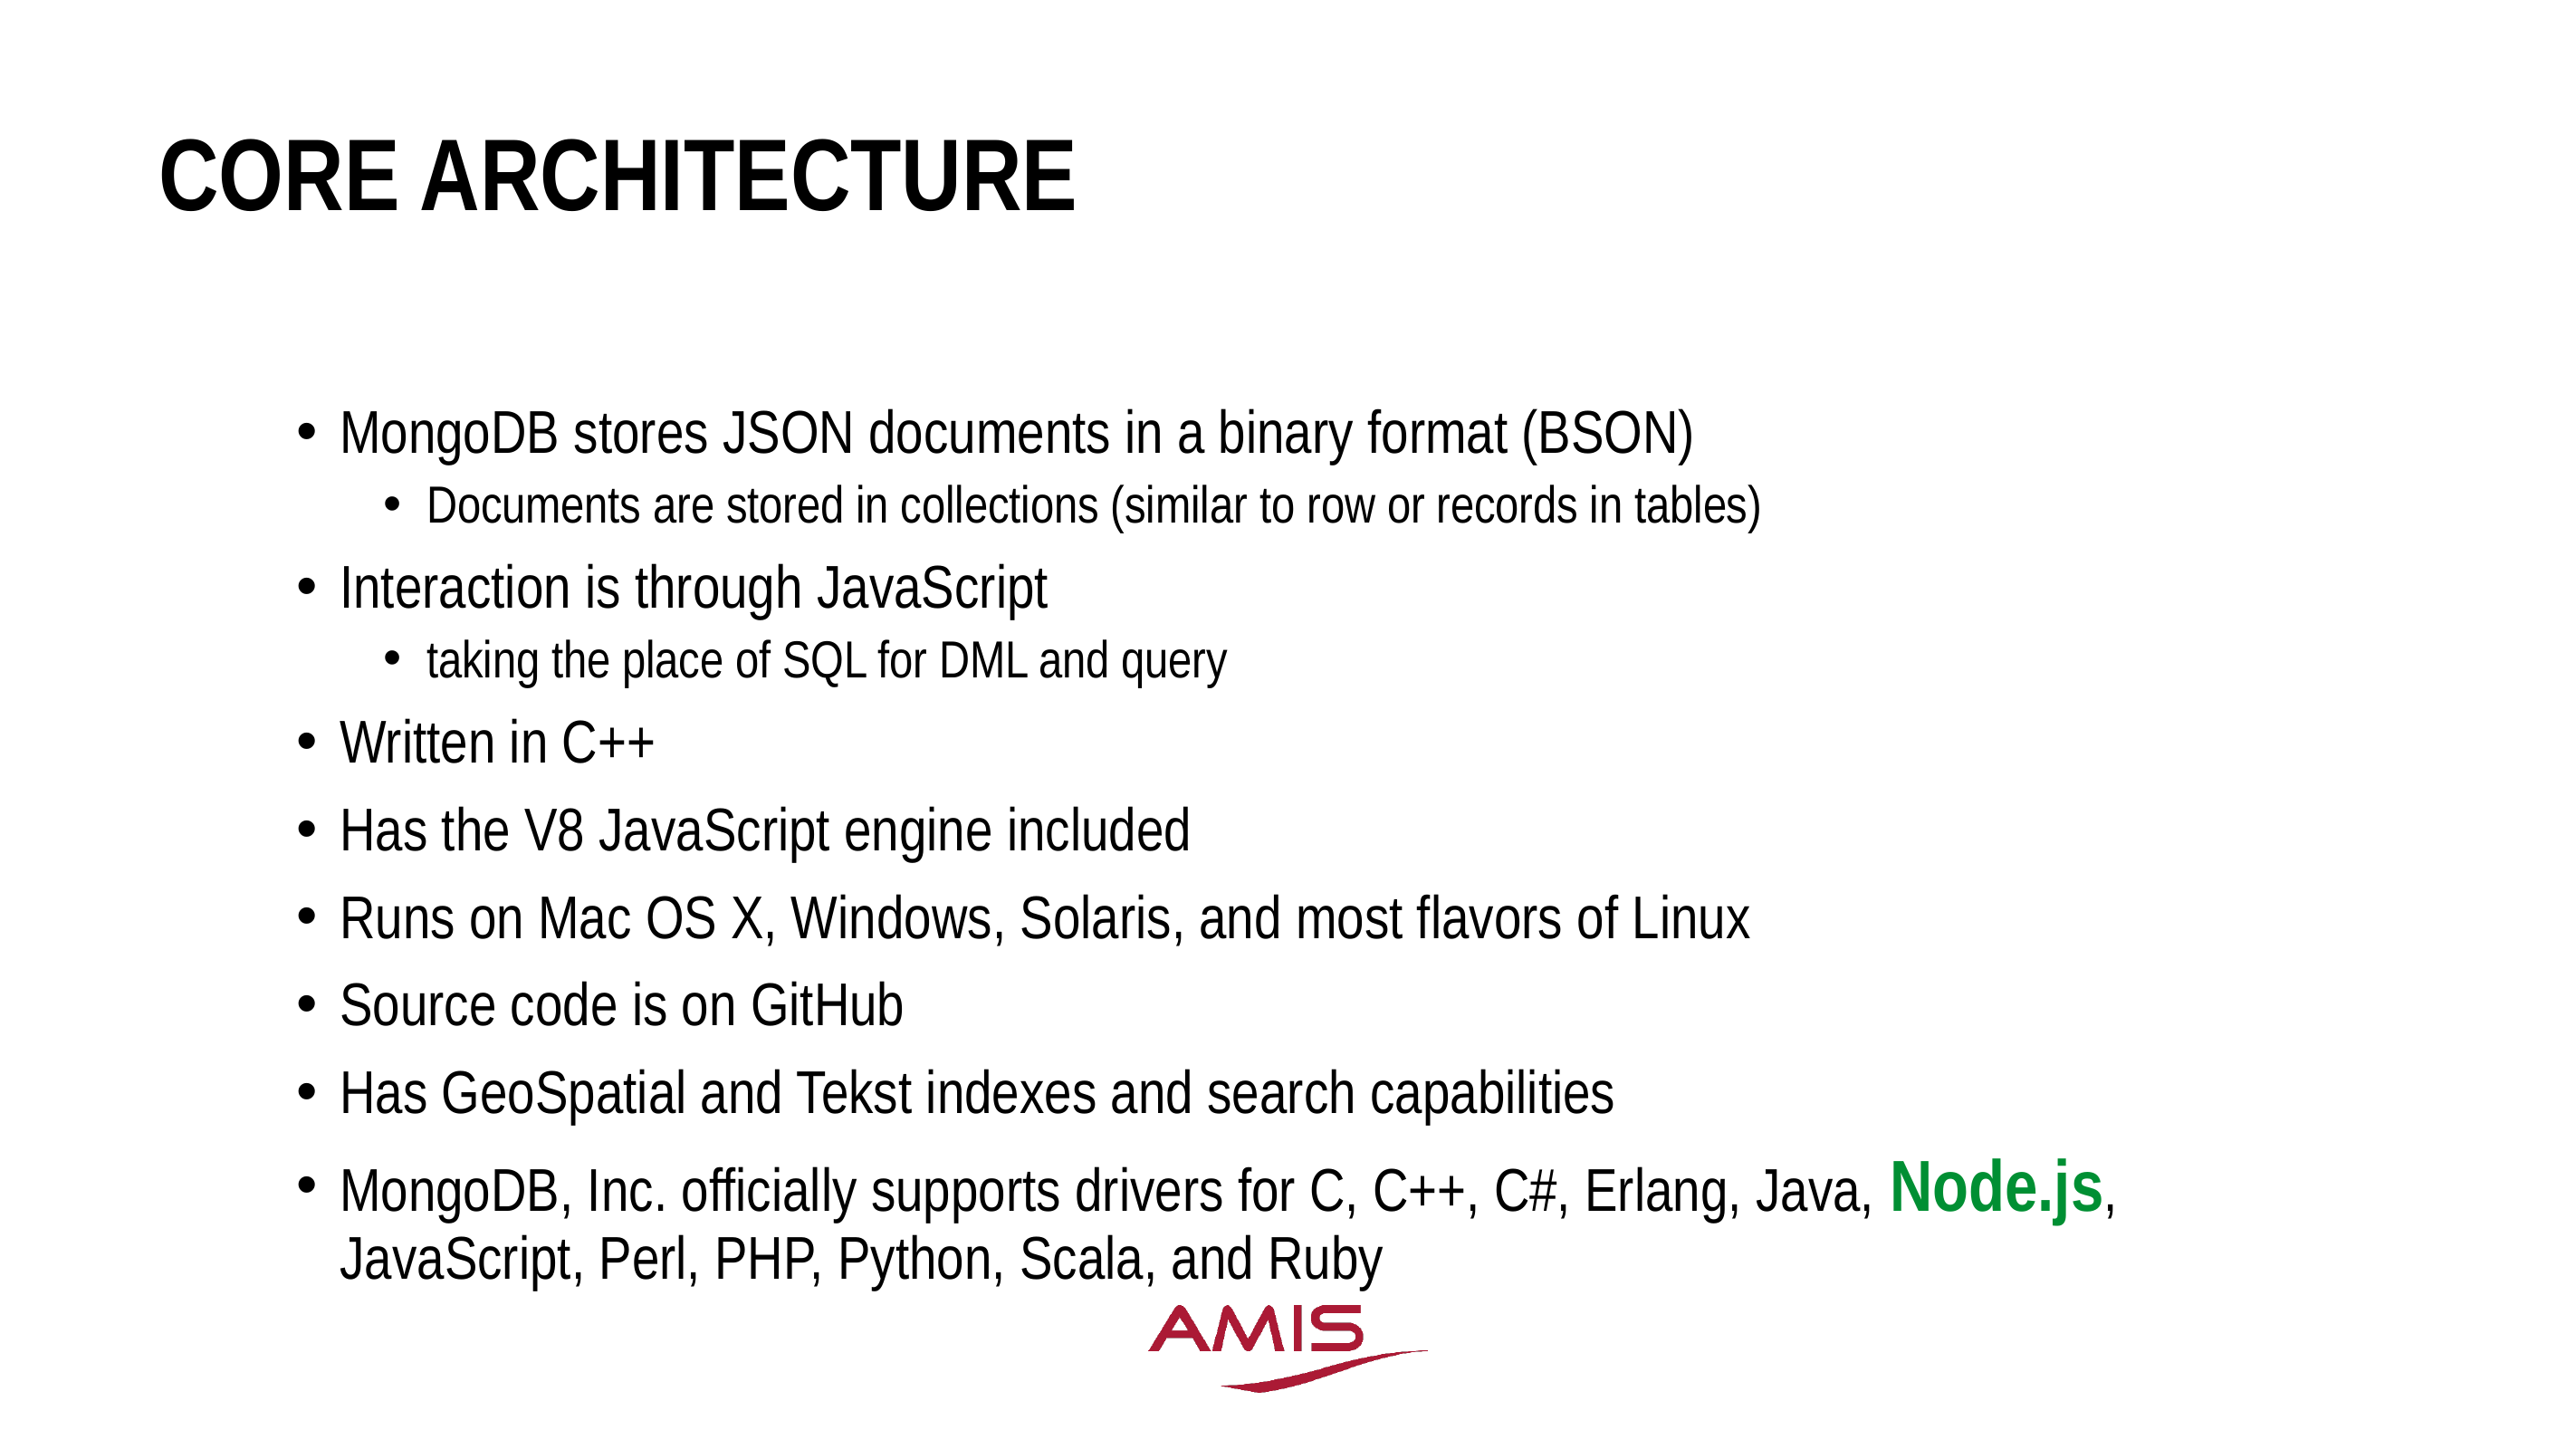

# Core Architecture
MongoDB stores JSON documents in a binary format (BSON)
Documents are stored in collections (similar to row or records in tables)
Interaction is through JavaScript
taking the place of SQL for DML and query
Written in C++
Has the V8 JavaScript engine included
Runs on Mac OS X, Windows, Solaris, and most flavors of Linux
Source code is on GitHub
Has GeoSpatial and Tekst indexes and search capabilities
MongoDB, Inc. officially supports drivers for C, C++, C#, Erlang, Java, Node.js, JavaScript, Perl, PHP, Python, Scala, and Ruby